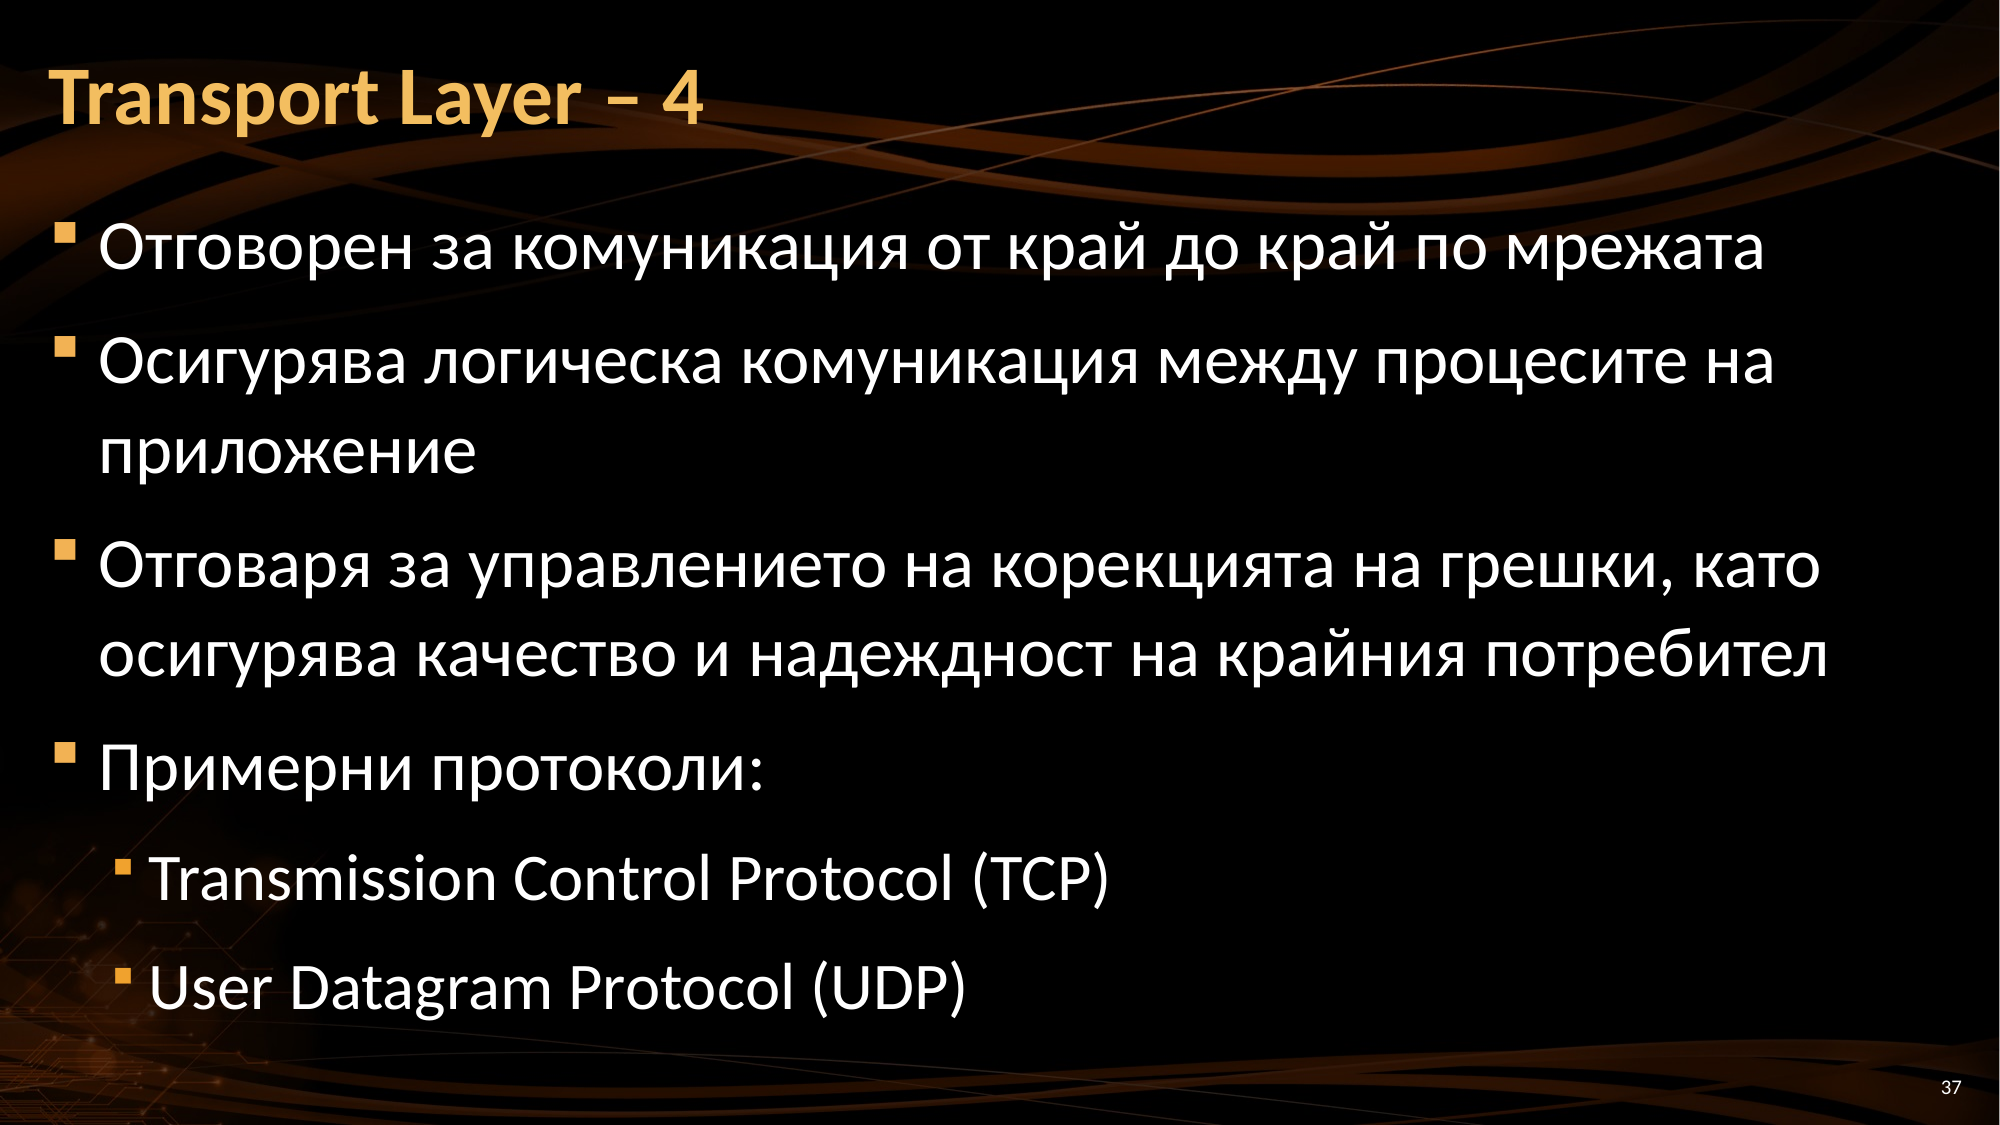

# Transport Layer – 4
Отговорен за комуникация от край до край по мрежата
Осигурява логическа комуникация между процесите на
приложение
Отговаря за управлението на корекцията на грешки, като
осигурява качество и надеждност на крайния потребител
Примерни протоколи:
Transmission Control Protocol (TCP)
User Datagram Protocol (UDP)

37